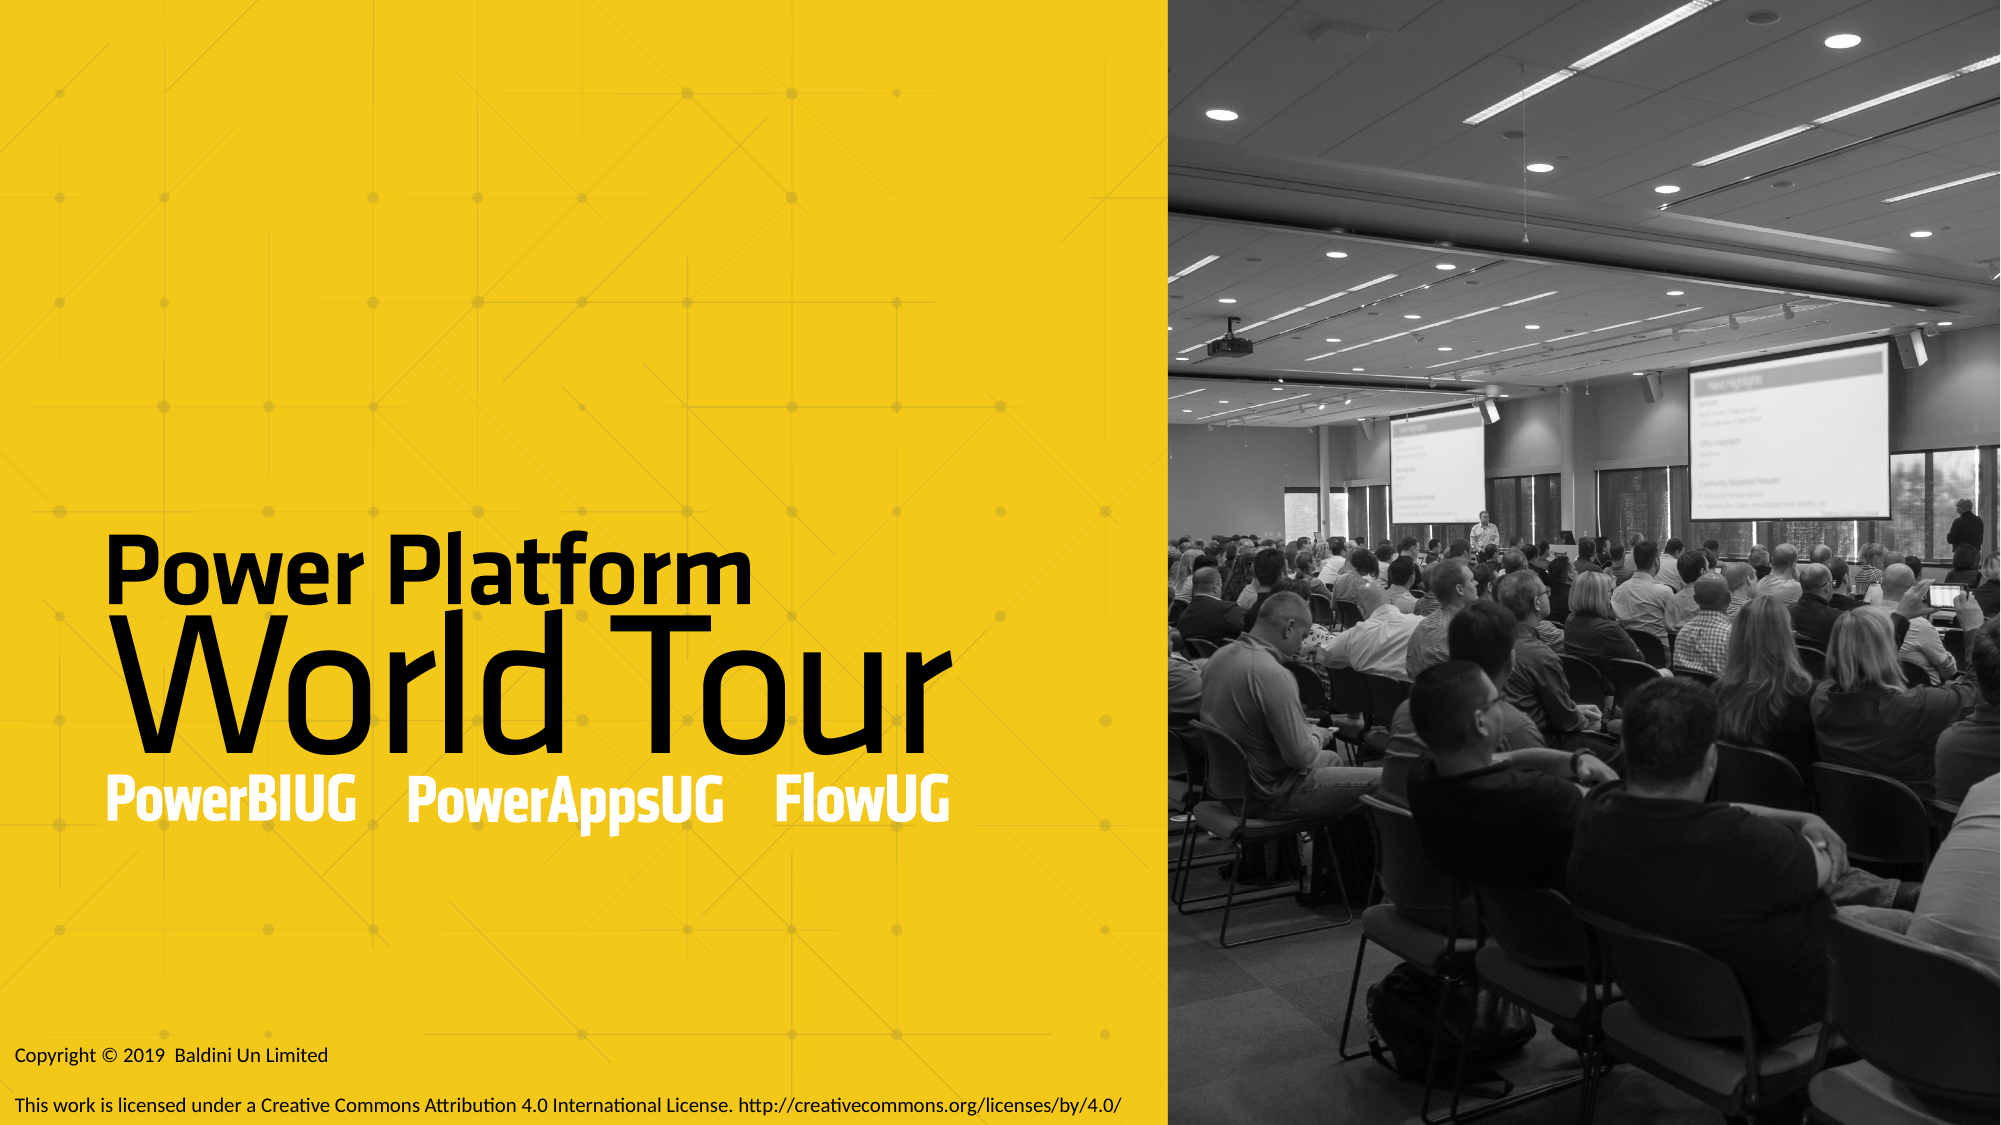

Copyright © 2019  Baldini Un Limited

This work is licensed under a Creative Commons Attribution 4.0 International License. http://creativecommons.org/licenses/by/4.0/